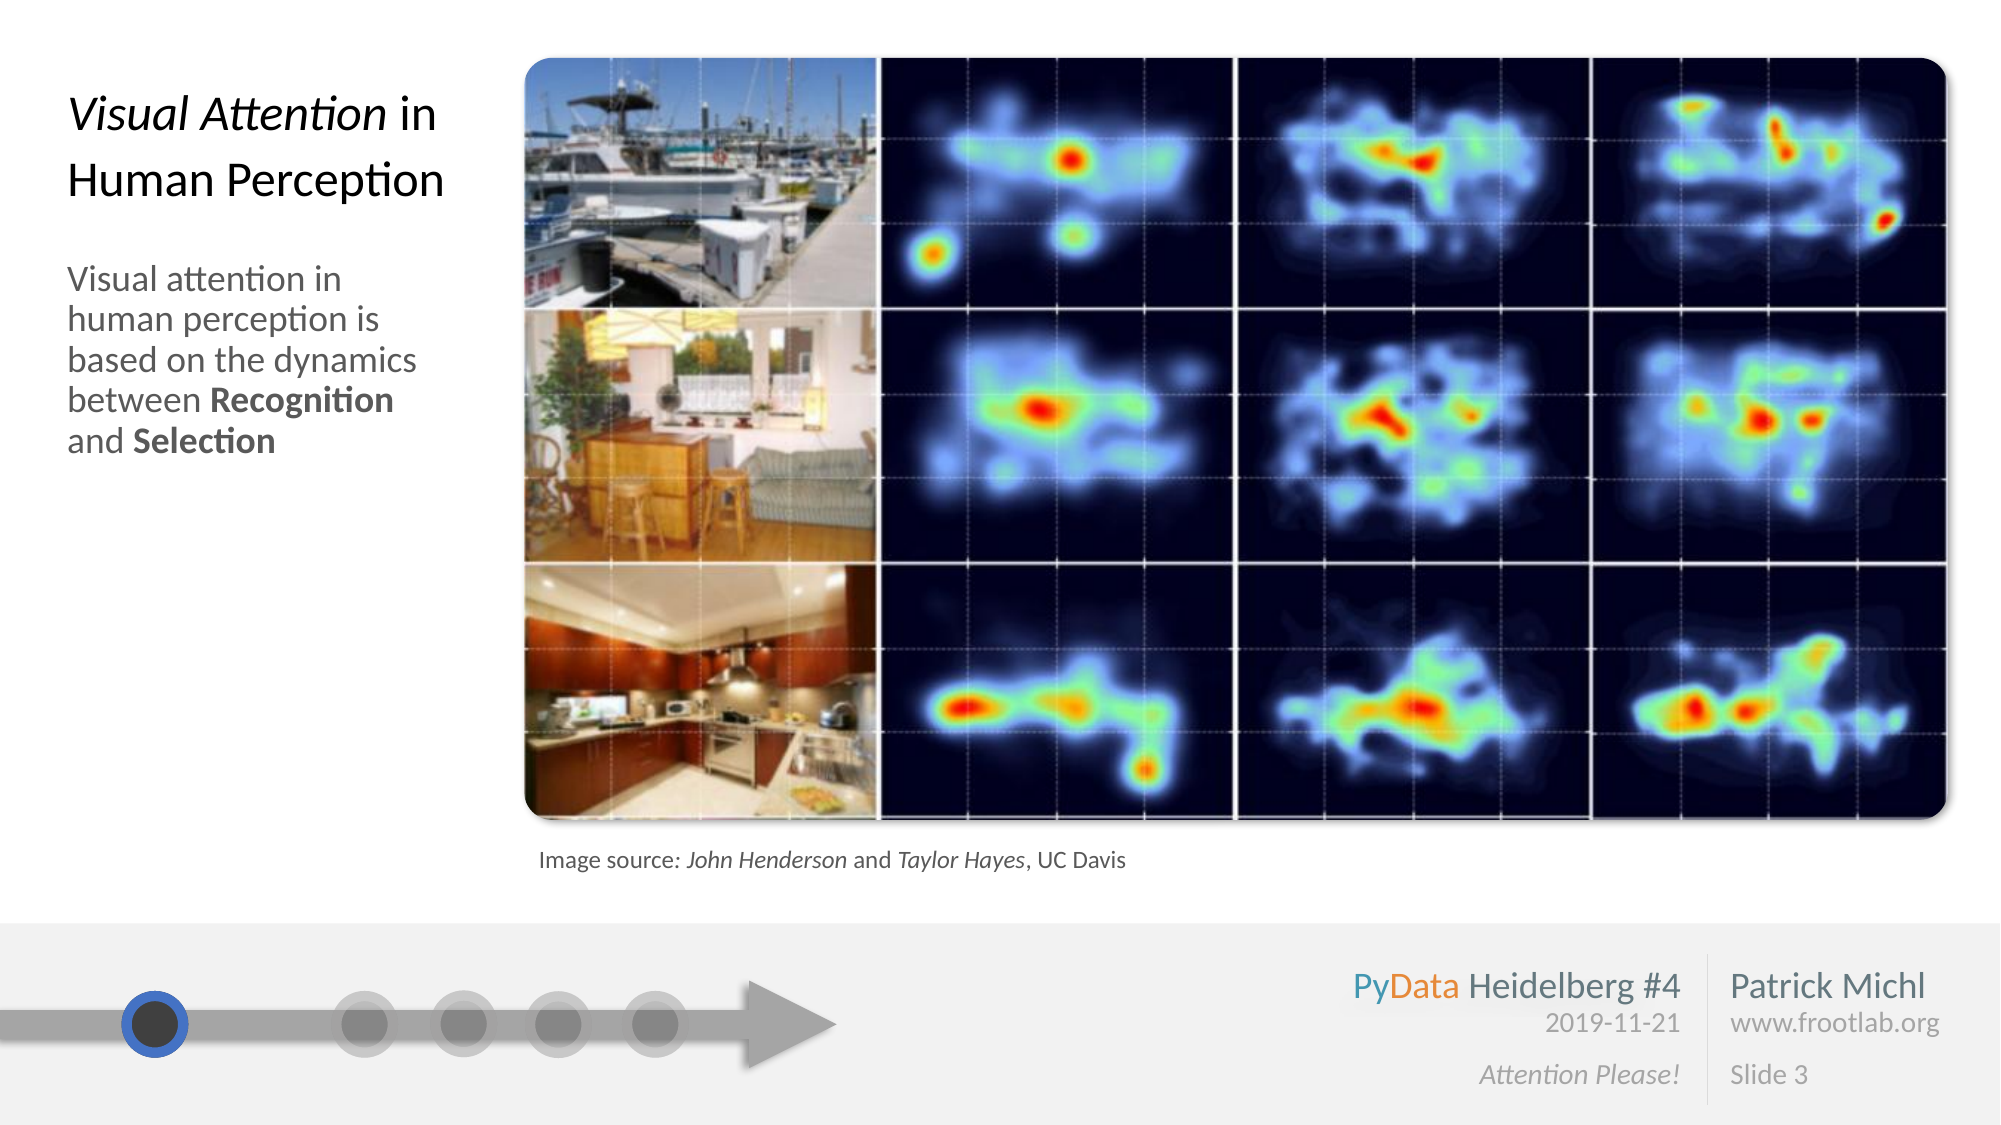

Visual Attention in Human Perception
Visual attention in human perception is based on the dynamics between Recognition and Selection
Image source: John Henderson and Taylor Hayes, UC Davis